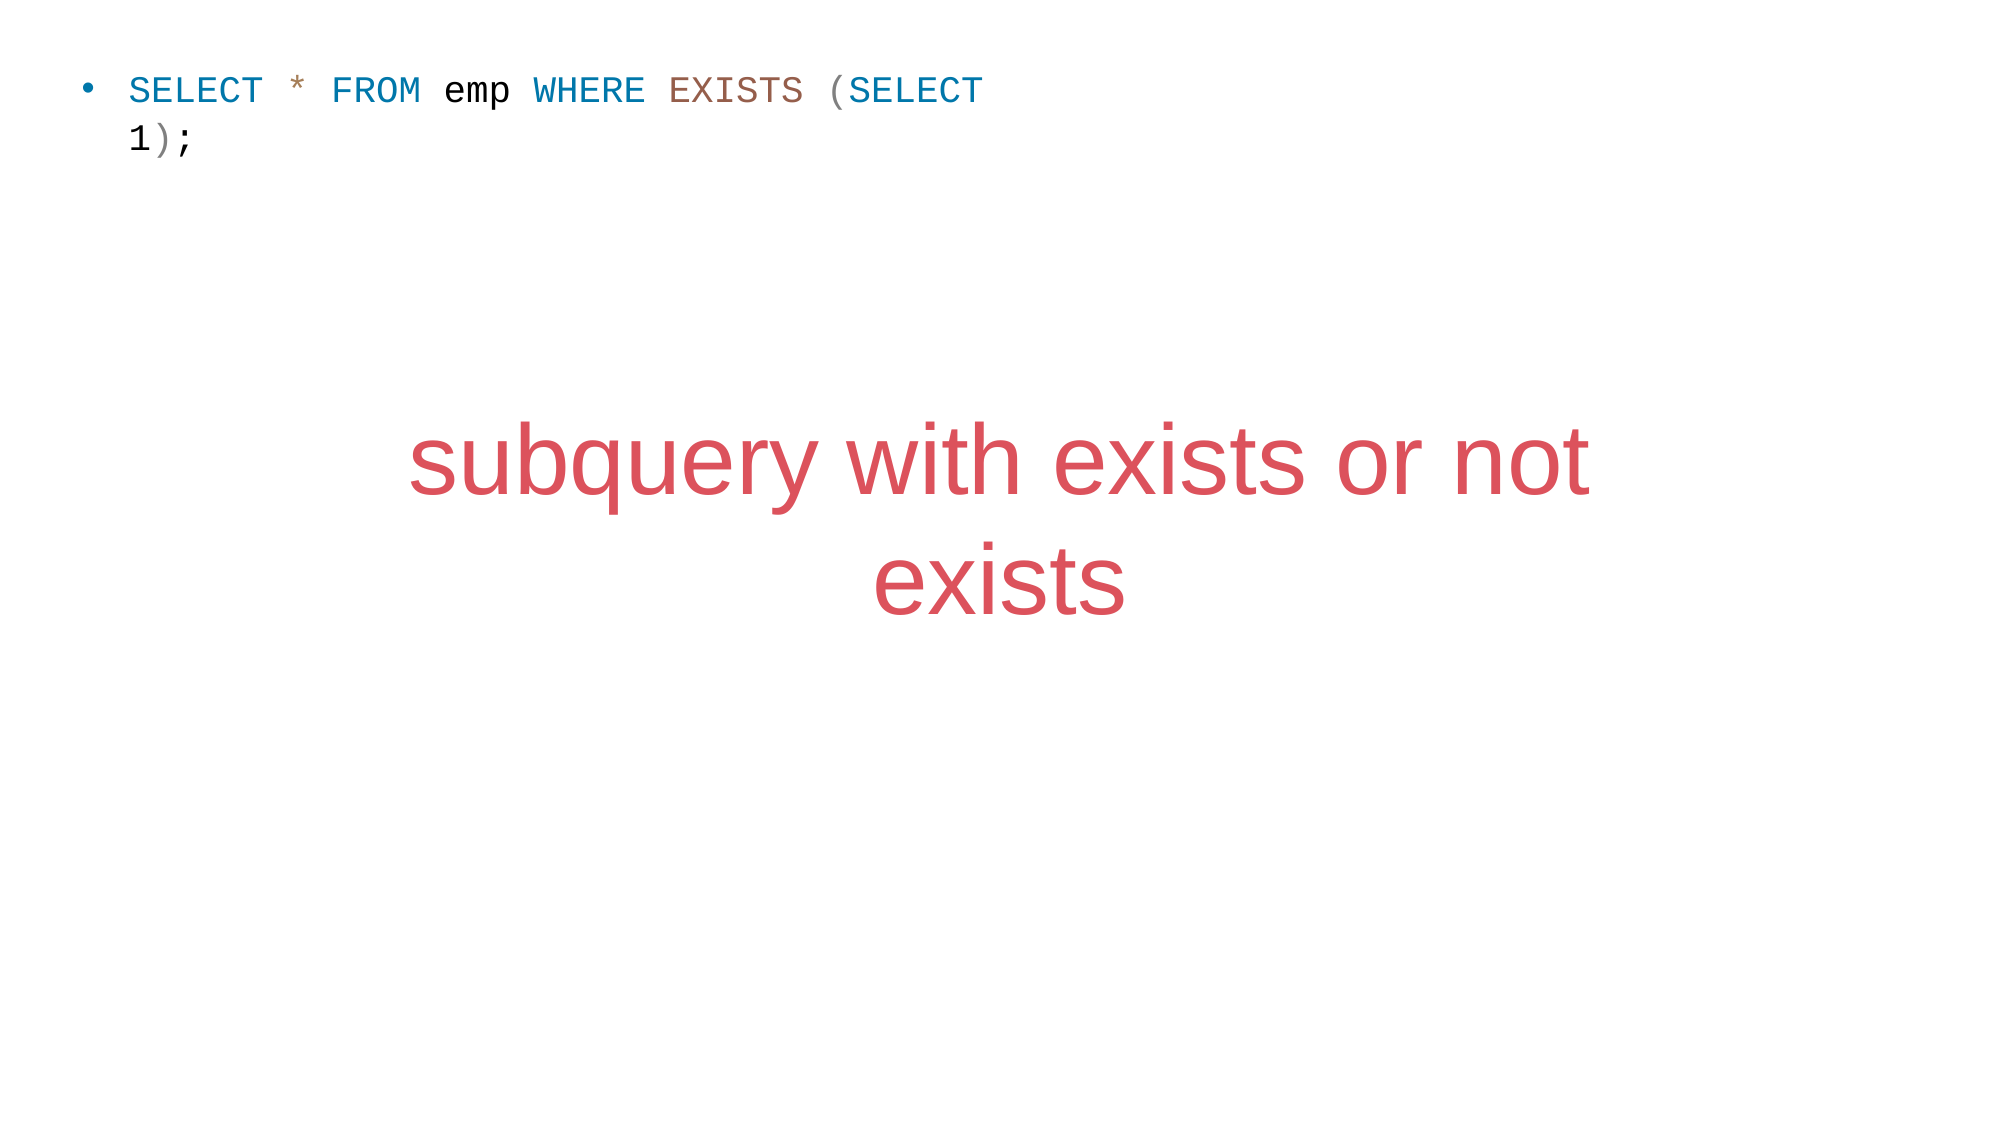

SELECT * FROM emp WHERE EXISTS (SELECT 1);
subquery with exists or not exists